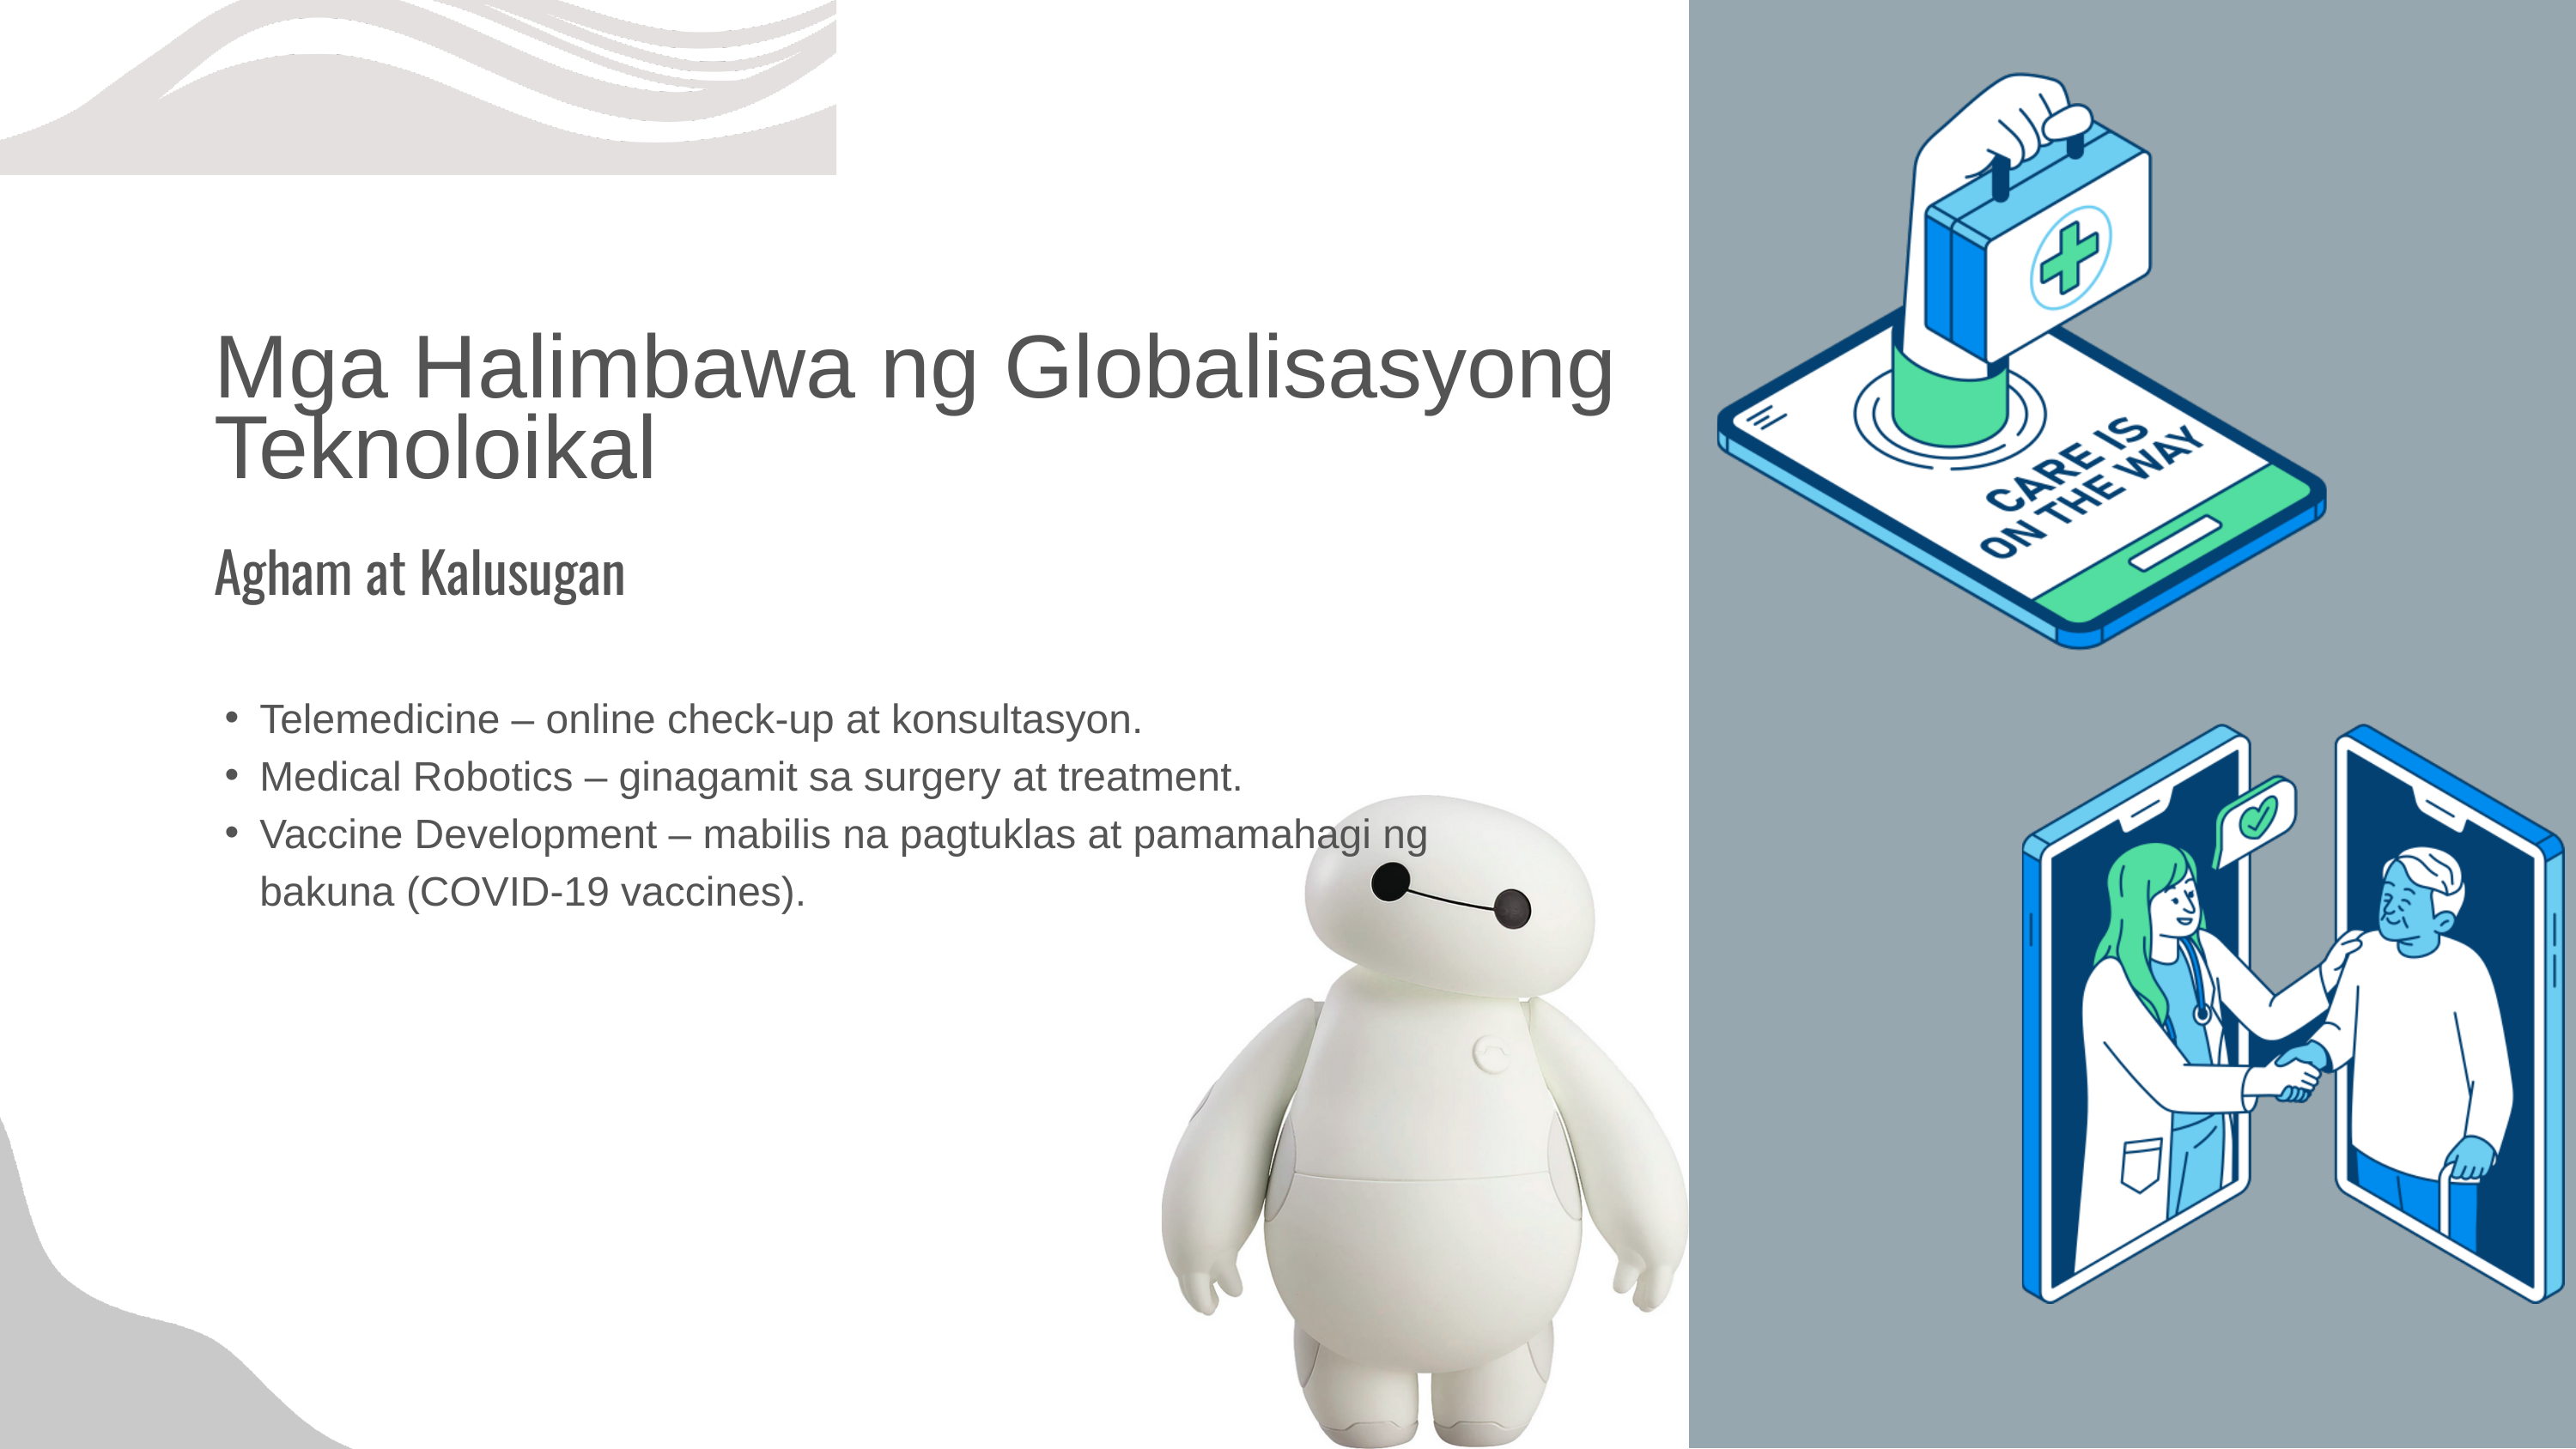

Mga Halimbawa ng Globalisasyong Teknoloikal
Agham at Kalusugan
Telemedicine – online check-up at konsultasyon.
Medical Robotics – ginagamit sa surgery at treatment.
Vaccine Development – mabilis na pagtuklas at pamamahagi ng bakuna (COVID-19 vaccines).